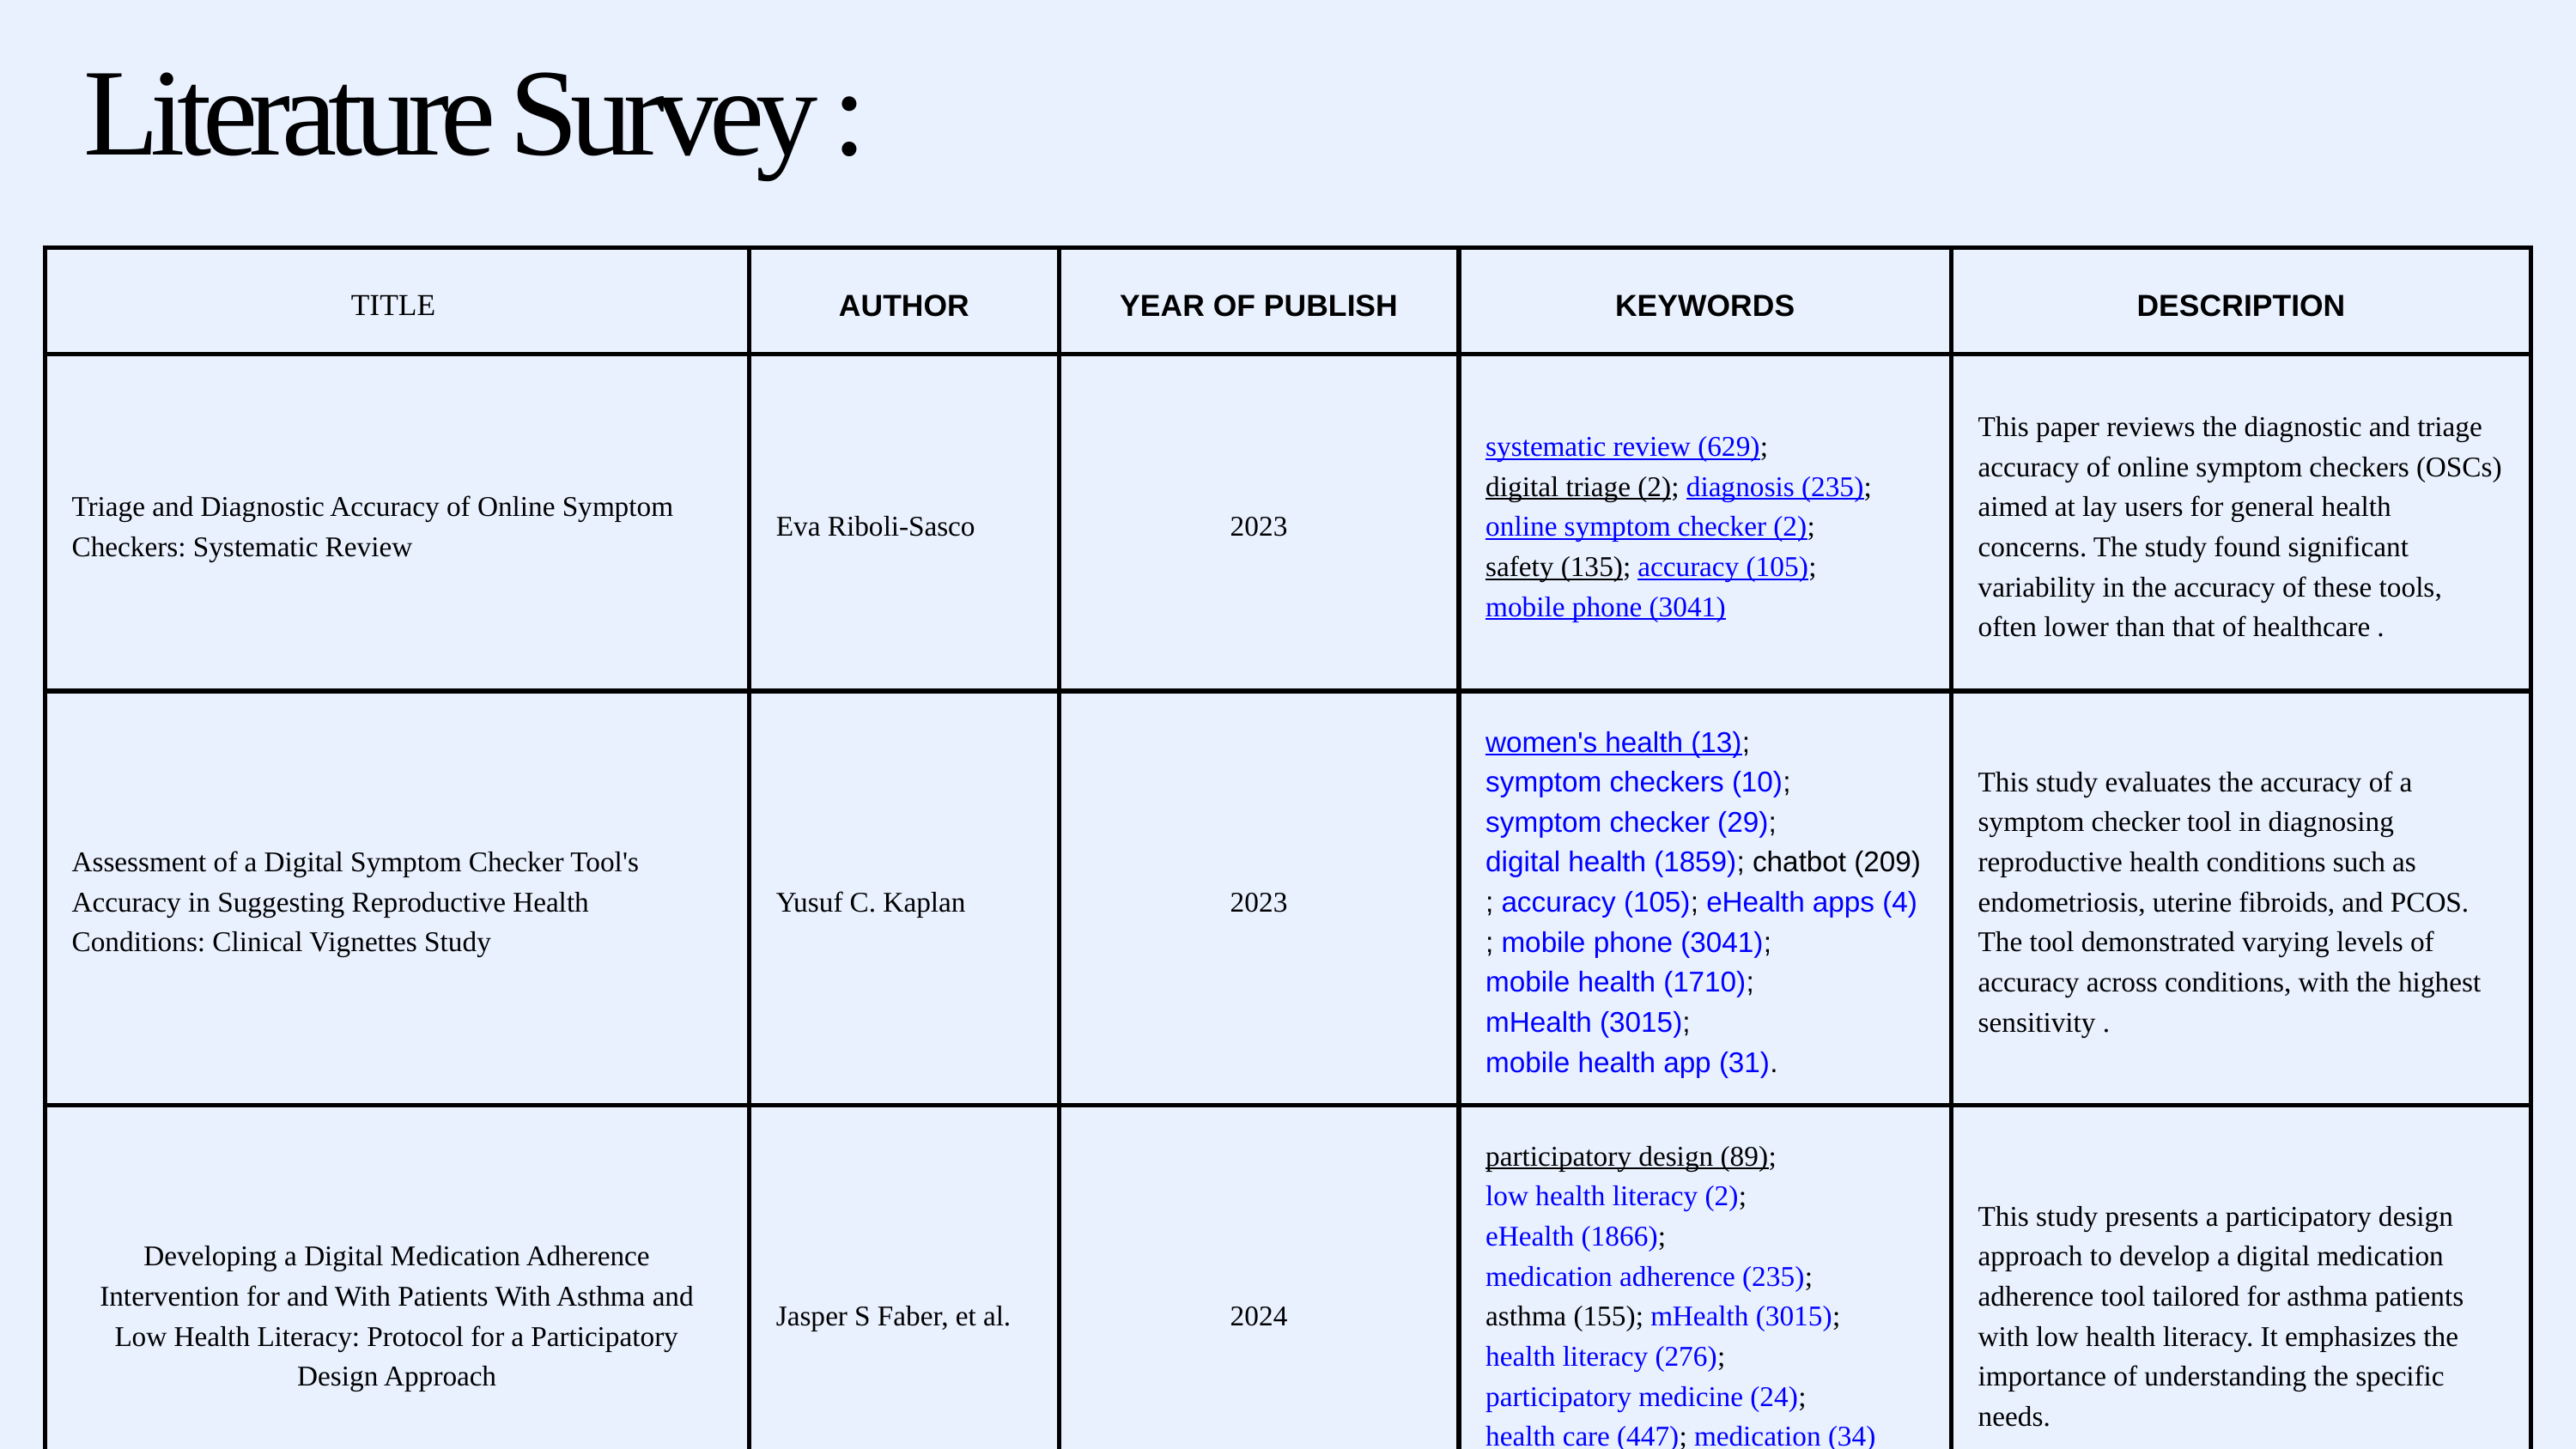

Literature Survey :
| TITLE | AUTHOR | YEAR OF PUBLISH | KEYWORDS | DESCRIPTION |
| --- | --- | --- | --- | --- |
| Triage and Diagnostic Accuracy of Online Symptom Checkers: Systematic Review | Eva Riboli-Sasco | 2023 | systematic review (629); digital triage (2); diagnosis (235); online symptom checker (2); safety (135); accuracy (105); mobile phone (3041) | This paper reviews the diagnostic and triage accuracy of online symptom checkers (OSCs) aimed at lay users for general health concerns. The study found significant variability in the accuracy of these tools, often lower than that of healthcare . |
| Assessment of a Digital Symptom Checker Tool's Accuracy in Suggesting Reproductive Health Conditions: Clinical Vignettes Study | Yusuf C. Kaplan | 2023 | women's health (13); symptom checkers (10); symptom checker (29); digital health (1859); chatbot (209); accuracy (105); eHealth apps (4); mobile phone (3041); mobile health (1710); mHealth (3015); mobile health app (31). | This study evaluates the accuracy of a symptom checker tool in diagnosing reproductive health conditions such as endometriosis, uterine fibroids, and PCOS. The tool demonstrated varying levels of accuracy across conditions, with the highest sensitivity . |
| Developing a Digital Medication Adherence Intervention for and With Patients With Asthma and Low Health Literacy: Protocol for a Participatory Design Approach | Jasper S Faber, et al. | 2024 | participatory design (89); low health literacy (2); eHealth (1866); medication adherence (235); asthma (155); mHealth (3015); health literacy (276); participatory medicine (24); health care (447); medication (34) | This study presents a participatory design approach to develop a digital medication adherence tool tailored for asthma patients with low health literacy. It emphasizes the importance of understanding the specific needs. |